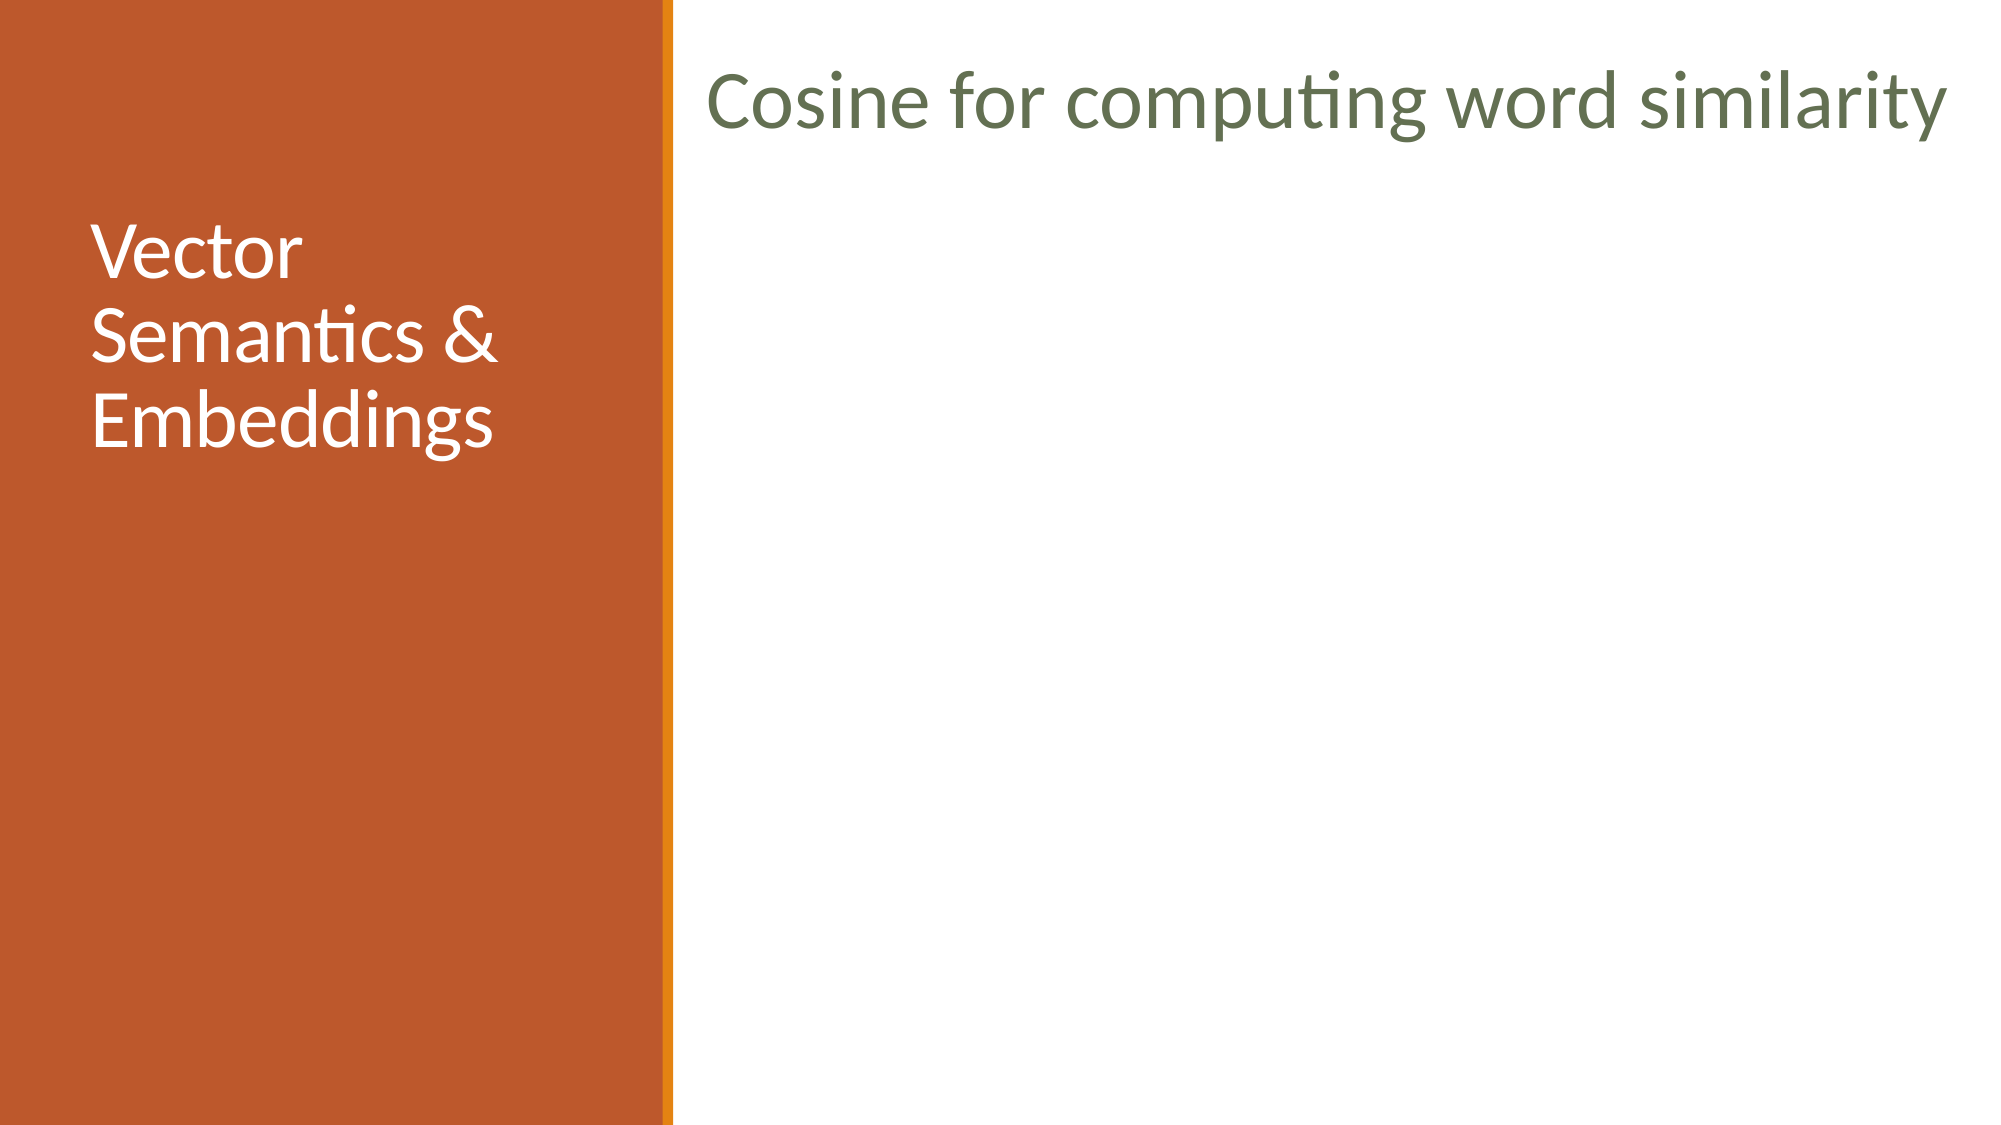

Cosine for computing word similarity
# Vector Semantics & Embeddings